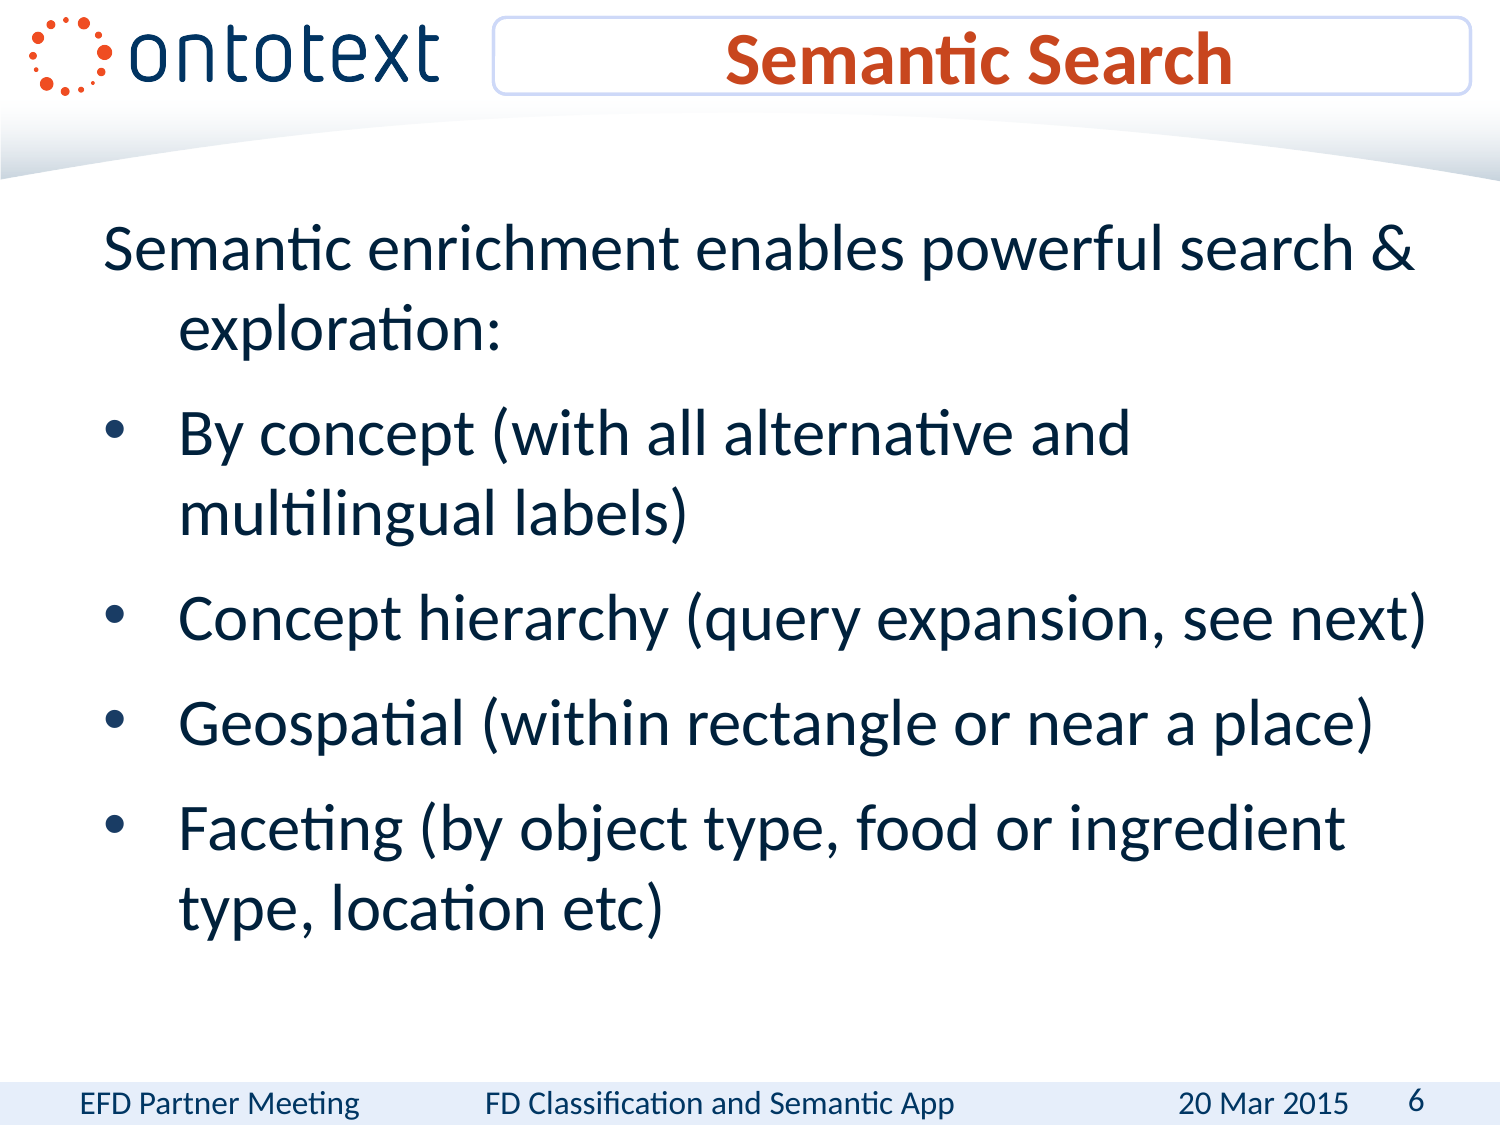

# Semantic Search
Semantic enrichment enables powerful search & exploration:
By concept (with all alternative and multilingual labels)
Concept hierarchy (query expansion, see next)
Geospatial (within rectangle or near a place)
Faceting (by object type, food or ingredient type, location etc)